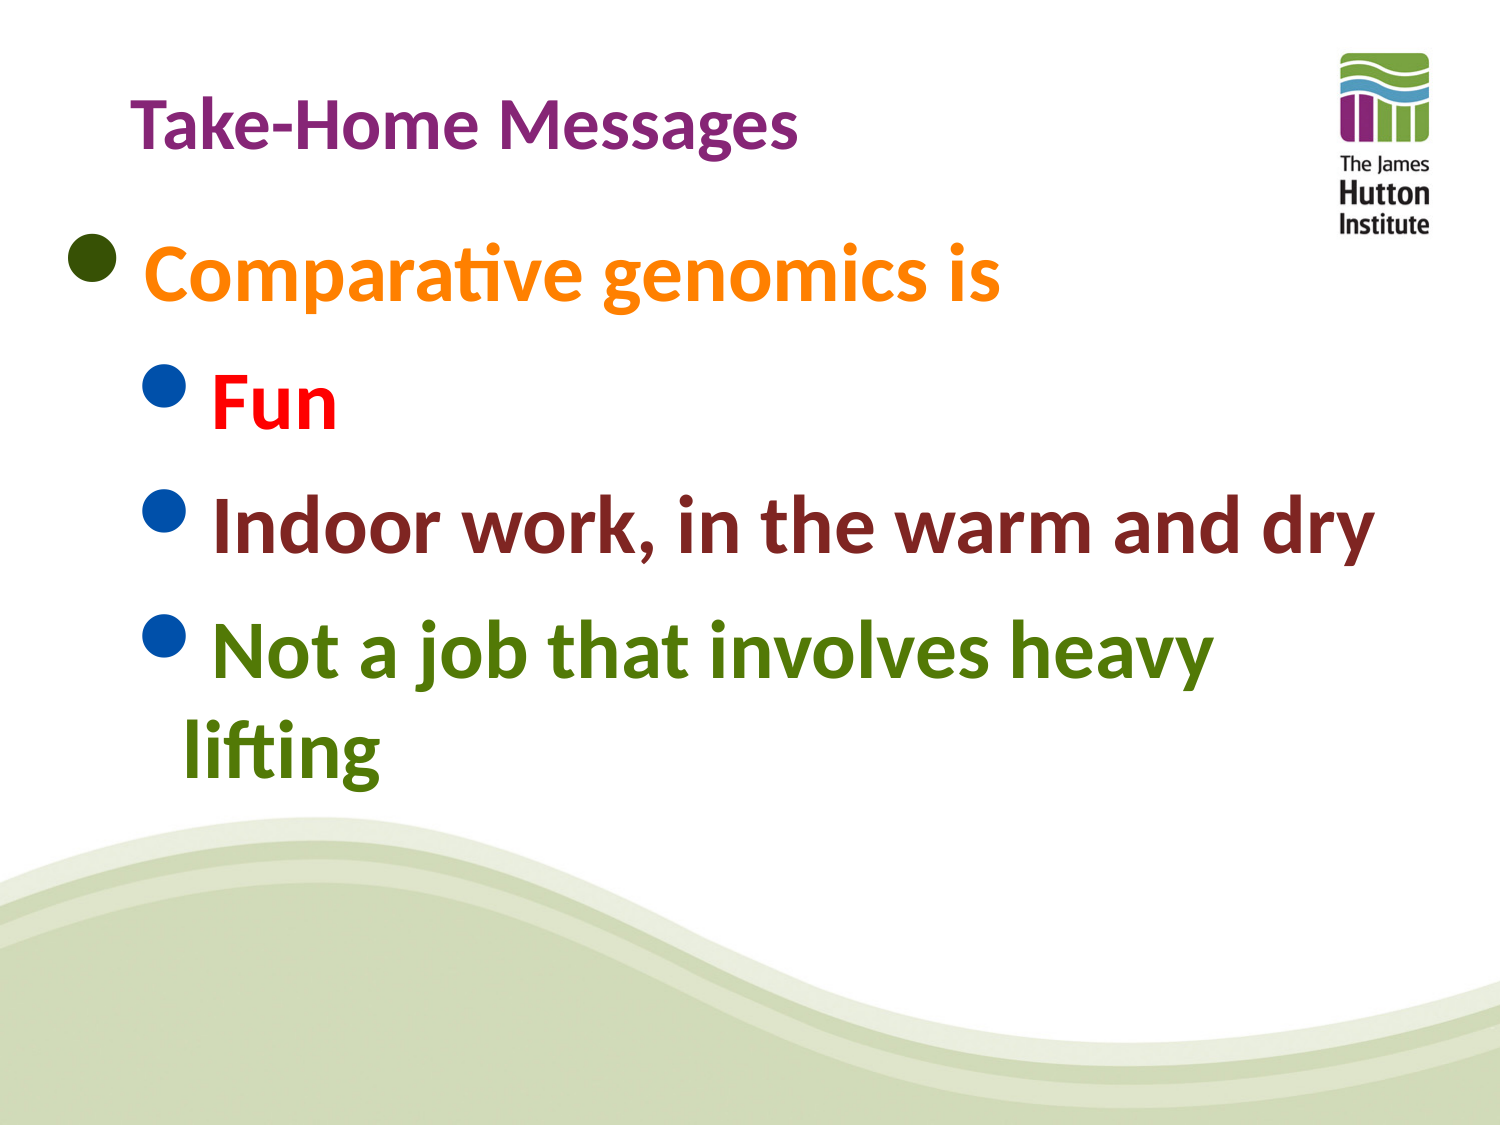

# Take-Home Messages
Comparative genomics is
Fun
Indoor work, in the warm and dry
Not a job that involves heavy lifting